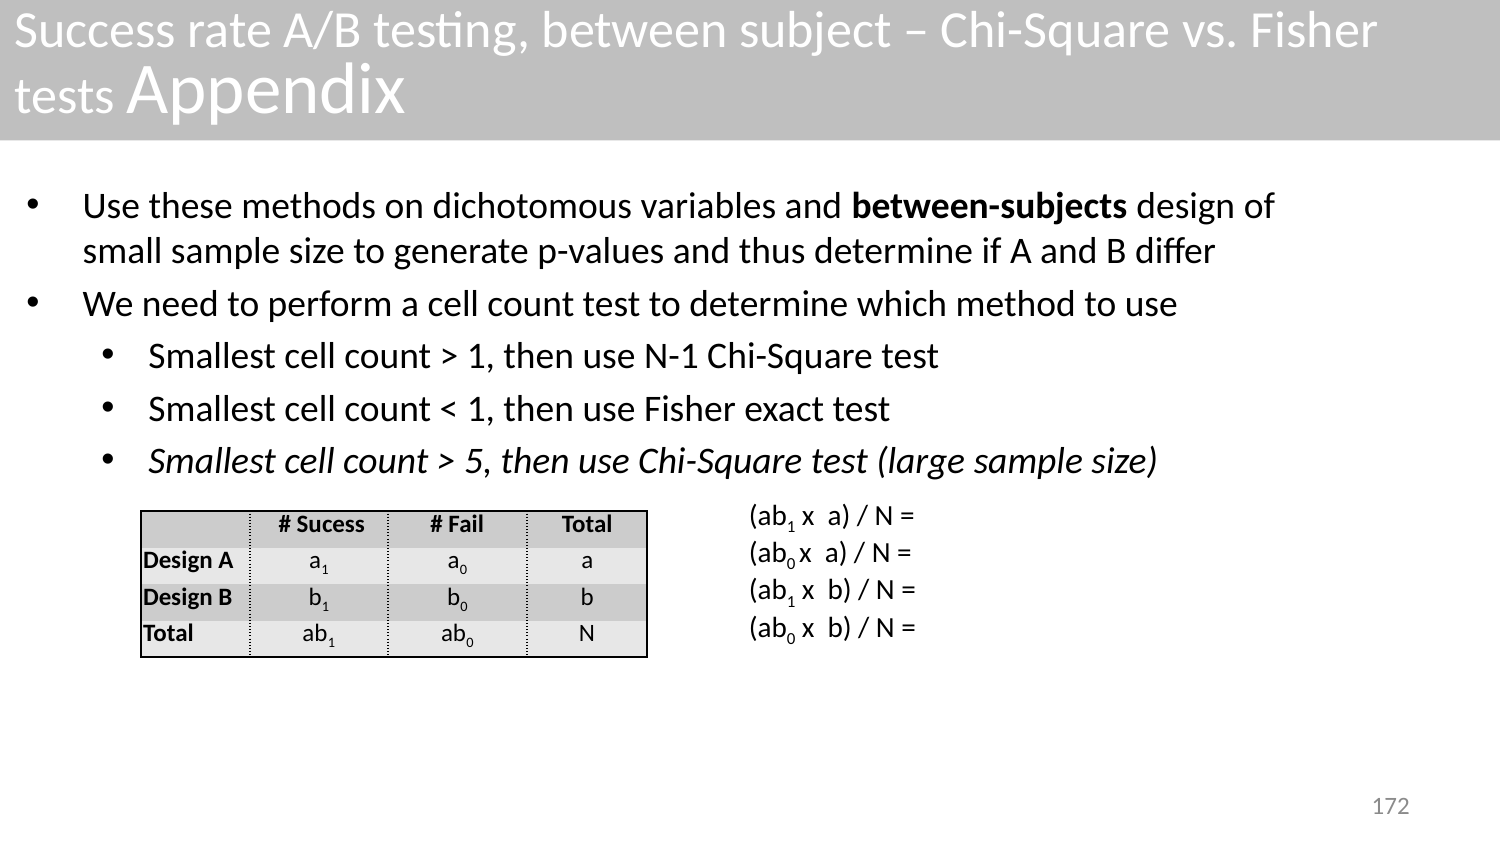

Success rate A/B testing, between subject – Chi-Square vs. Fisher tests Appendix
Use these methods on dichotomous variables and between-subjects design of small sample size to generate p-values and thus determine if A and B differ
We need to perform a cell count test to determine which method to use
Smallest cell count > 1, then use N-1 Chi-Square test
Smallest cell count < 1, then use Fisher exact test
Smallest cell count > 5, then use Chi-Square test (large sample size)

| (ab1 x a) / N = |
| --- |
| (ab0 x a) / N = |
| (ab1 x b) / N = |
| (ab0 x b) / N = |
|  | # Sucess | # Fail | Total |
| --- | --- | --- | --- |
| Design A | a1 | a0 | a |
| Design B | b1 | b0 | b |
| Total | ab1 | ab0 | N |
172